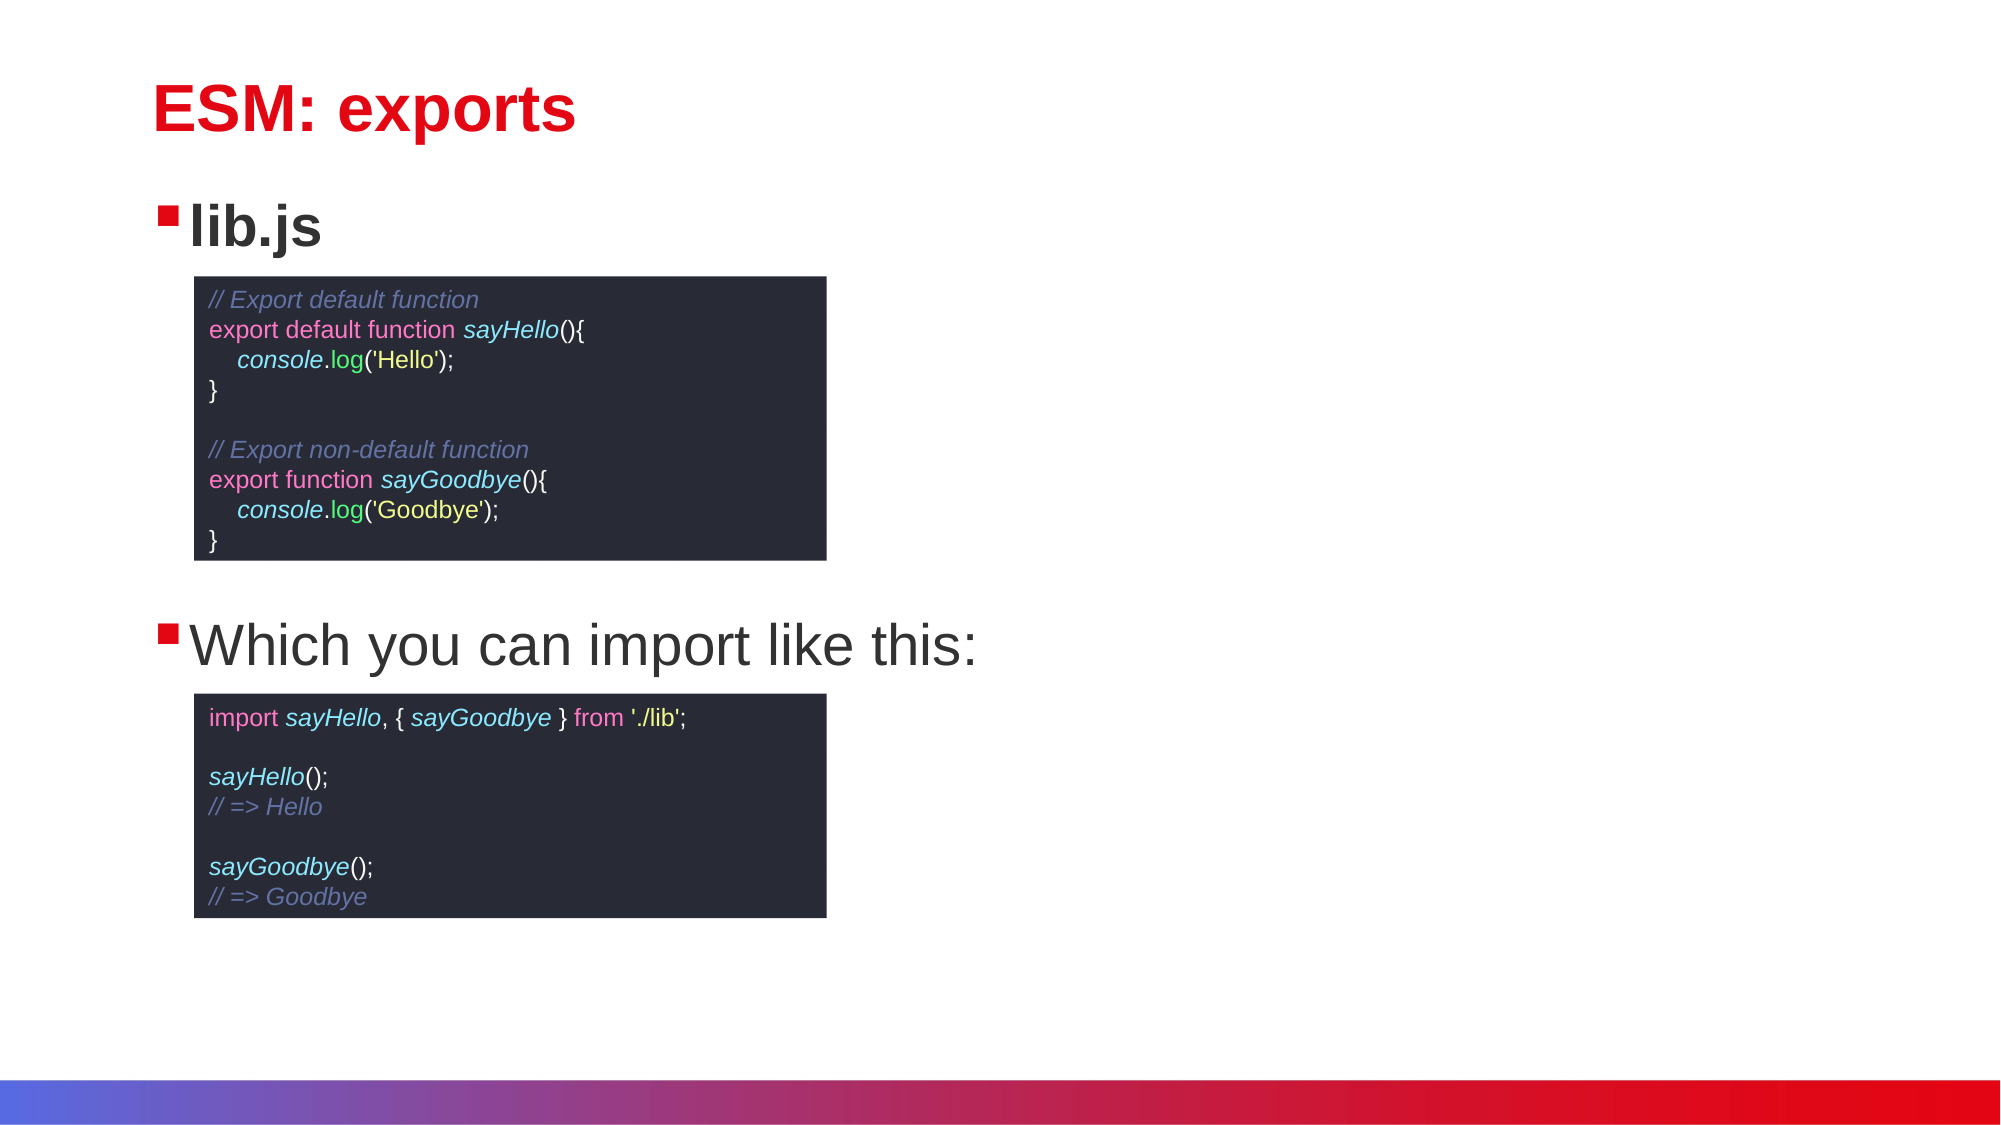

# ESM: exports
lib.js

Which you can import like this:

// Export default function
export default function sayHello(){
    console.log('Hello');
}
// Export non-default function
export function sayGoodbye(){
    console.log('Goodbye');
}
import sayHello, { sayGoodbye } from './lib';
sayHello();
// => Hello
sayGoodbye();
// => Goodbye